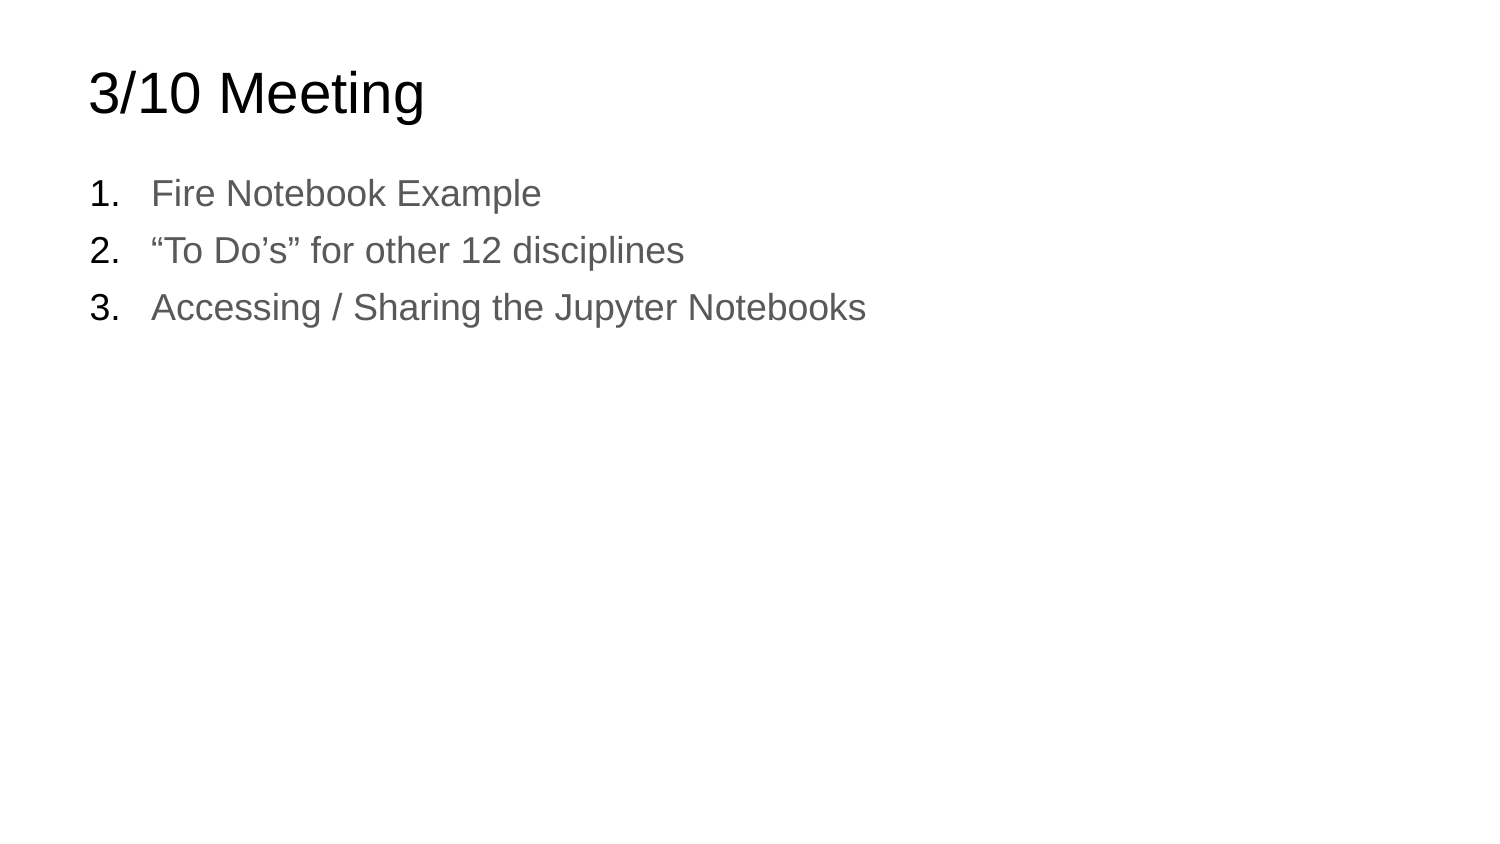

# 3/10 Meeting
Fire Notebook Example
“To Do’s” for other 12 disciplines
Accessing / Sharing the Jupyter Notebooks